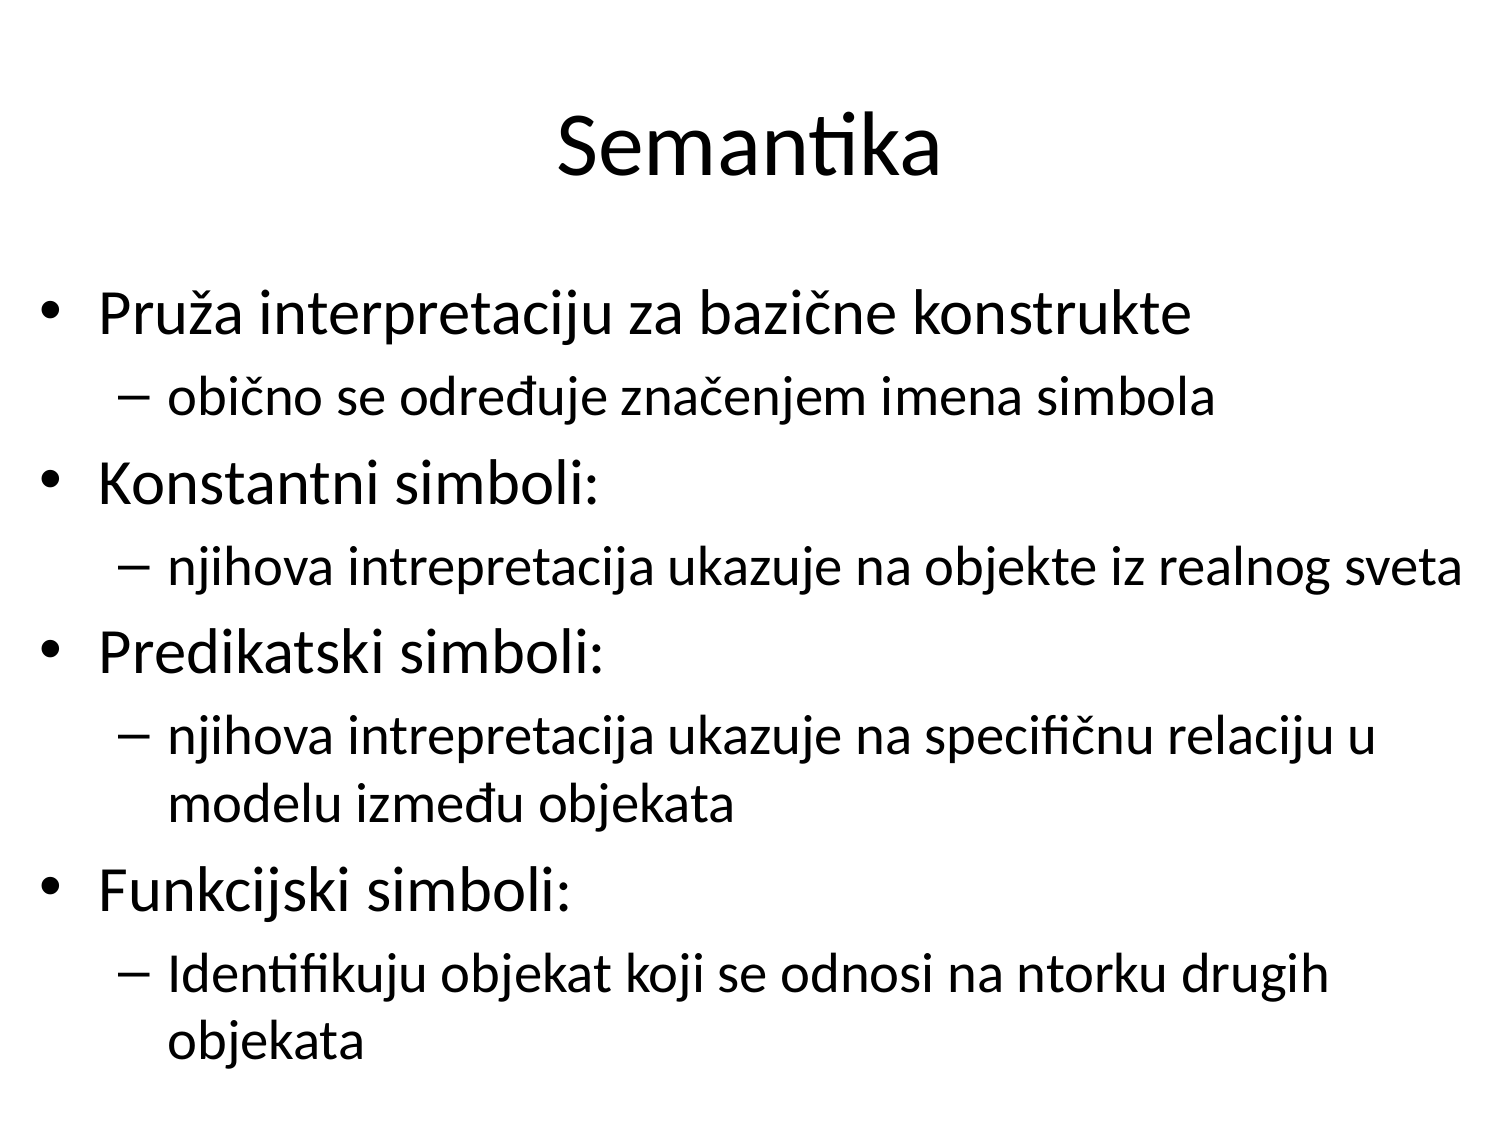

# Semantika
Pruža interpretaciju za bazične konstrukte
obično se određuje značenjem imena simbola
Konstantni simboli:
njihova intrepretacija ukazuje na objekte iz realnog sveta
Predikatski simboli:
njihova intrepretacija ukazuje na specifičnu relaciju u modelu između objekata
Funkcijski simboli:
Identifikuju objekat koji se odnosi na ntorku drugih objekata